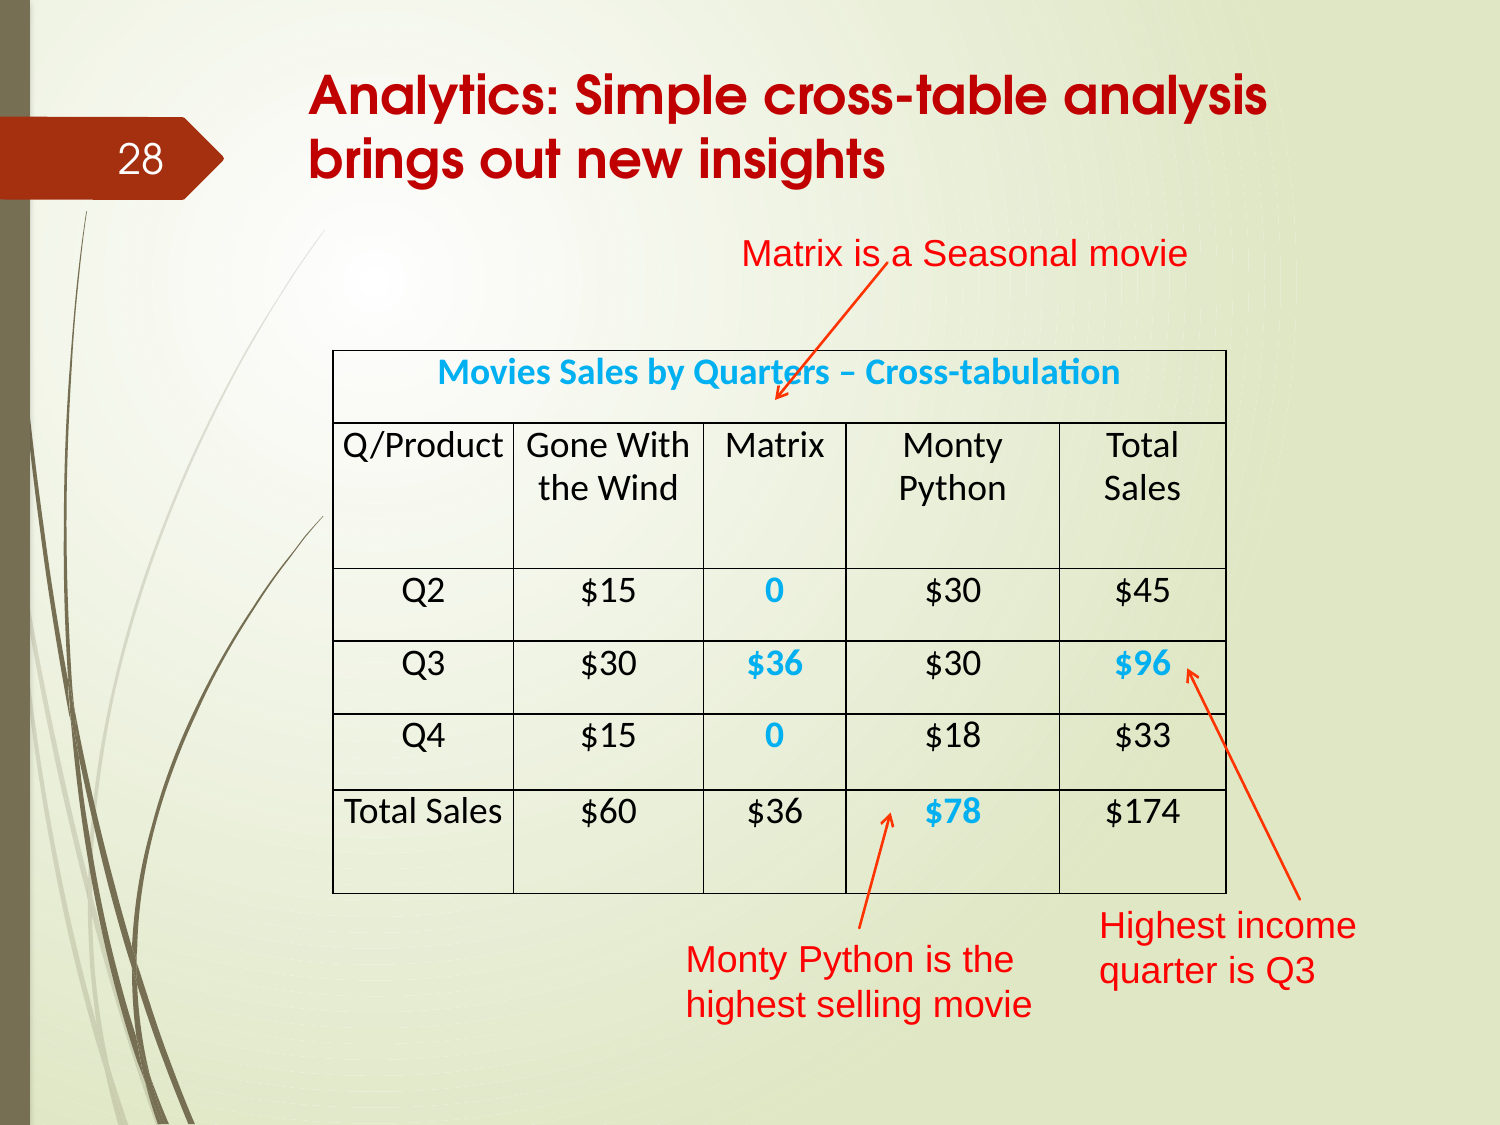

# Analytics: Simple cross-table analysis brings out new insights
28
Matrix is a Seasonal movie

| Movies Sales by Quarters – Cross-tabulation |  |  |  |  |
| --- | --- | --- | --- | --- |
| Q/Product | Gone With the Wind | Matrix | Monty Python | Total Sales |
| Q2 | $15 | 0 | $30 | $45 |
| Q3 | $30 | $36 | $30 | $96 |
| Q4 | $15 | 0 | $18 | $33 |
| Total Sales | $60 | $36 | $78 | $174 |
Highest income
quarter is Q3
Monty Python is the
highest selling movie